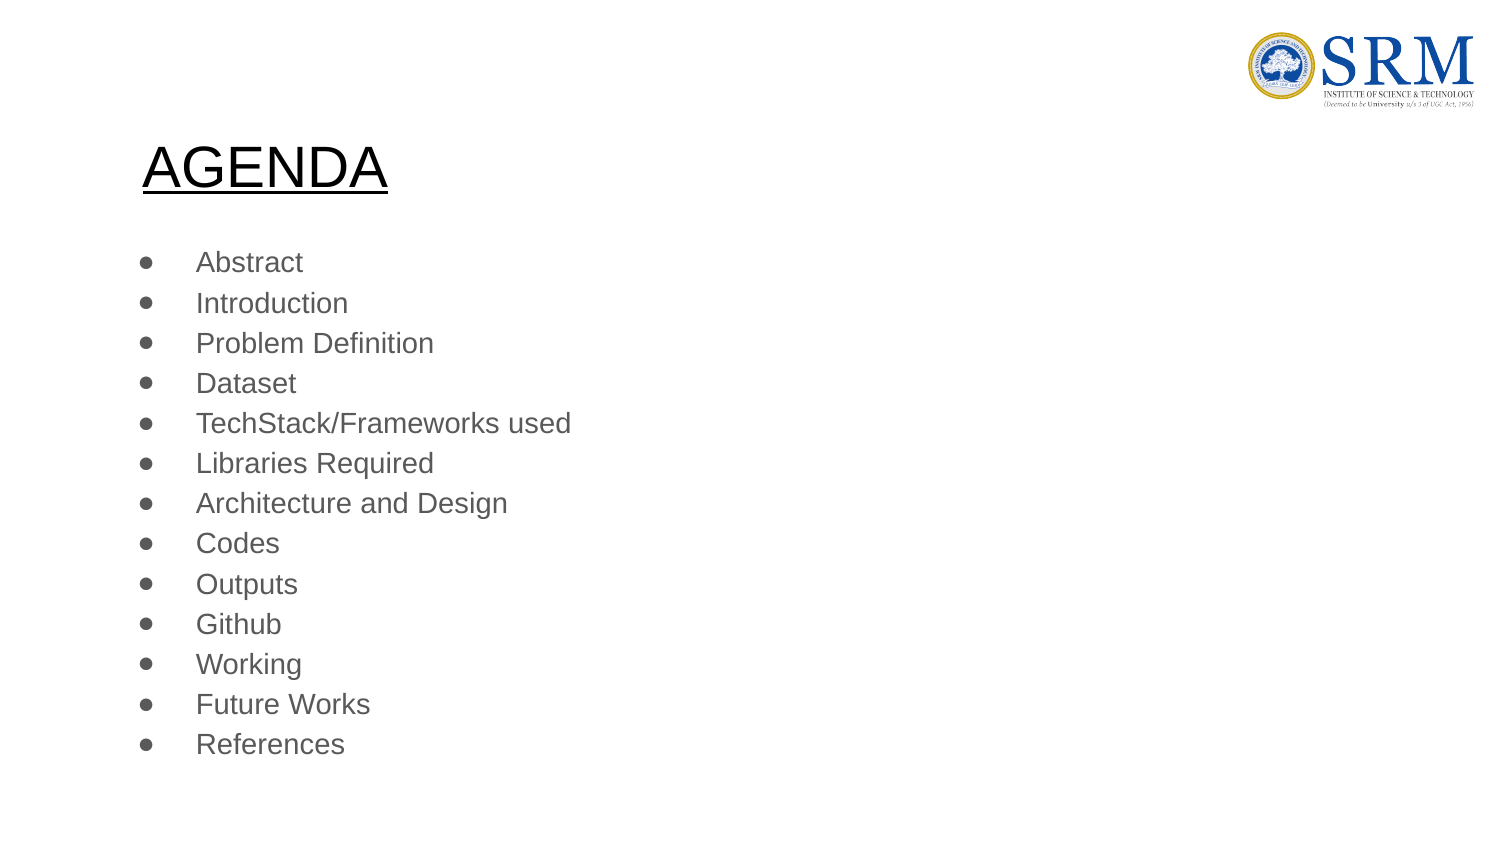

# AGENDA
Abstract
Introduction
Problem Definition
Dataset
TechStack/Frameworks used
Libraries Required
Architecture and Design
Codes
Outputs
Github
Working
Future Works
References